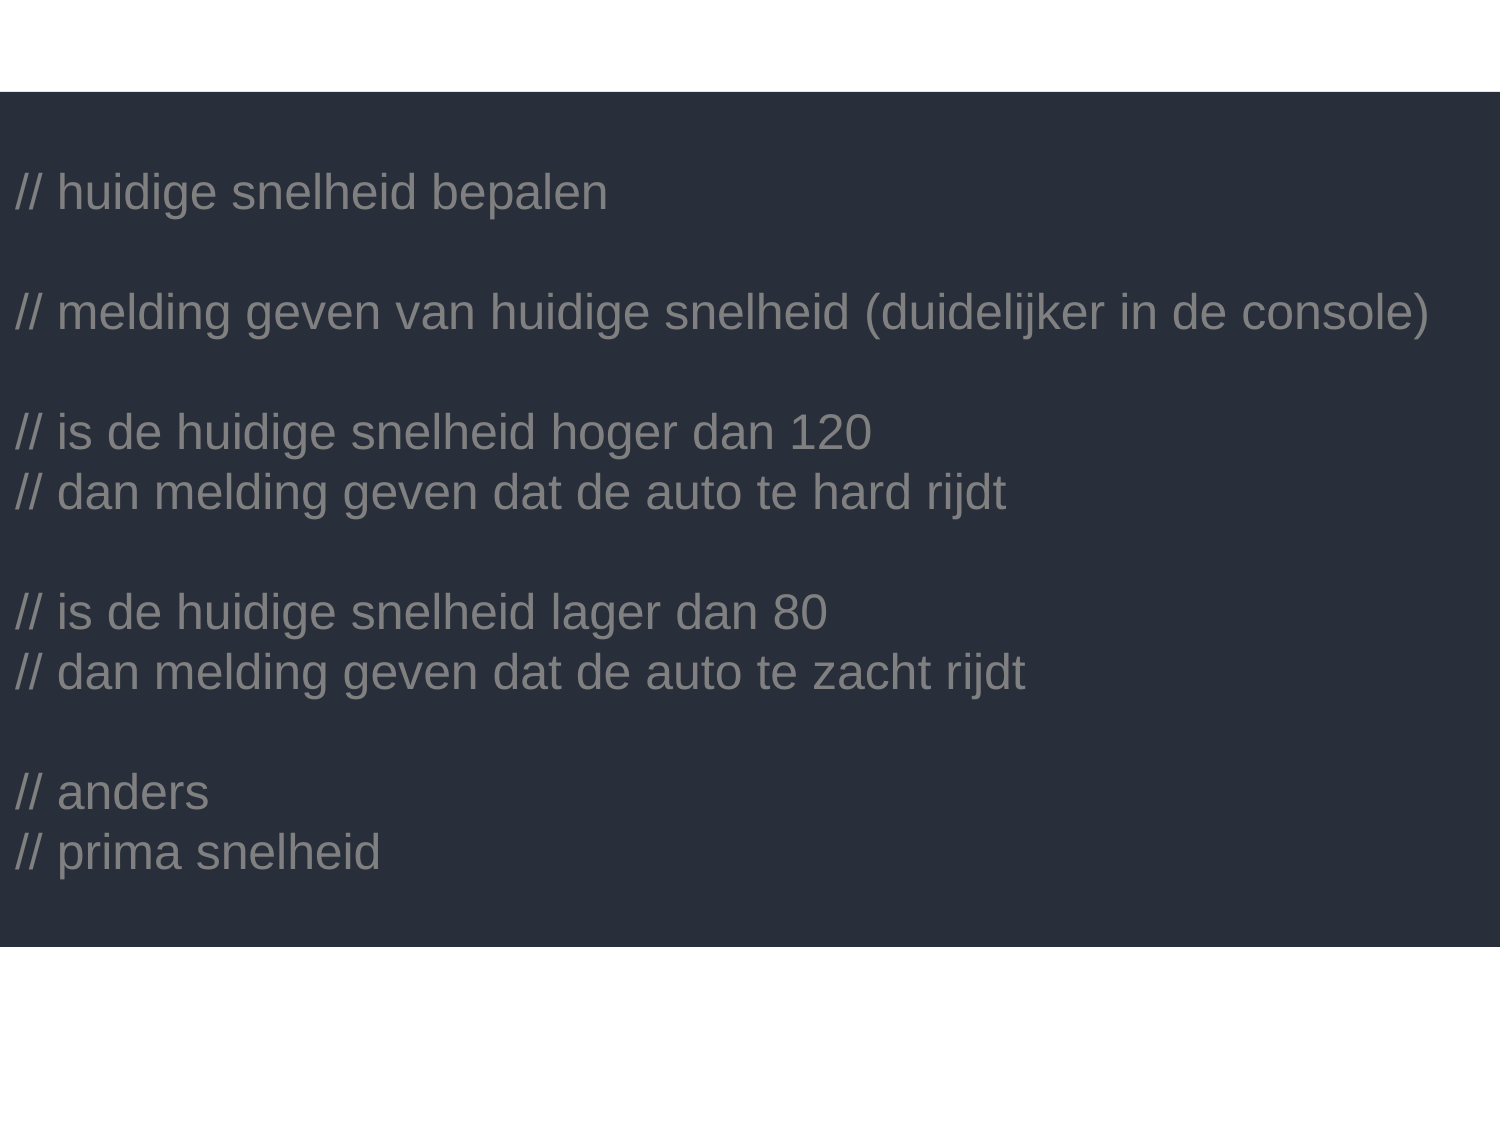

// huidige snelheid bepalen
// melding geven van huidige snelheid (duidelijker in de console)
// is de huidige snelheid hoger dan 120
// dan melding geven dat de auto te hard rijdt
// is de huidige snelheid lager dan 80
// dan melding geven dat de auto te zacht rijdt
// anders
// prima snelheid